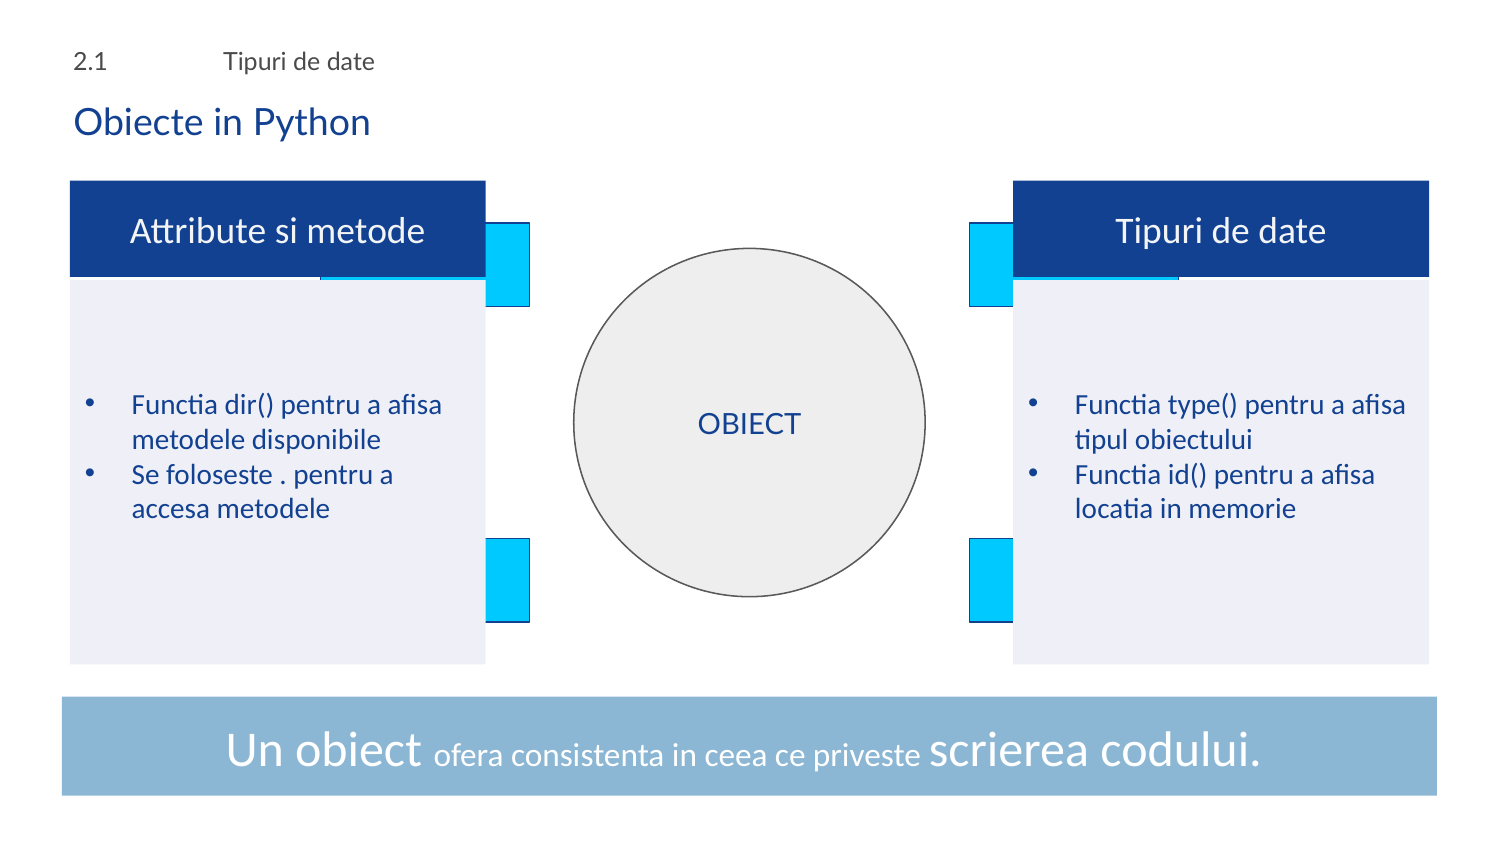

2.1	Tipuri de date
Obiecte in Python
Attribute si metode
Tipuri de date
Sir
Float
OBIECT
Functia dir() pentru a afisa metodele disponibile
Se foloseste . pentru a accesa metodele

Functia type() pentru a afisa tipul obiectului
Functia id() pentru a afisa locatia in memorie

Numar intreg
Functii
Boolean
Programe
Un obiect ofera consistenta in ceea ce priveste scrierea codului.